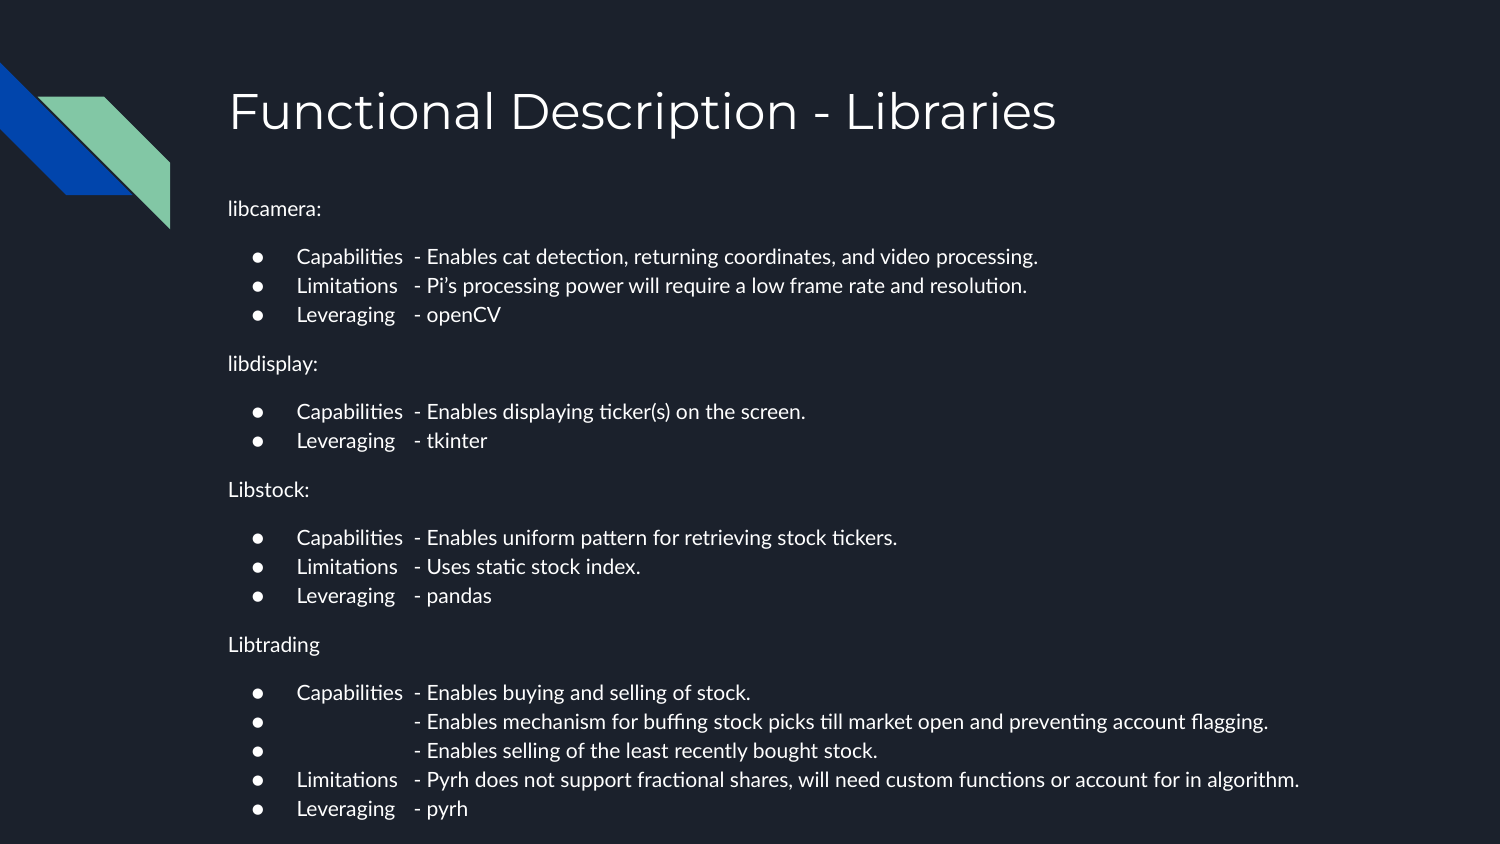

# Functional Description - Libraries
libcamera:
Capabilities	- Enables cat detection, returning coordinates, and video processing.
Limitations	- Pi’s processing power will require a low frame rate and resolution.
Leveraging	- openCV
libdisplay:
Capabilities	- Enables displaying ticker(s) on the screen.
Leveraging	- tkinter
Libstock:
Capabilities	- Enables uniform pattern for retrieving stock tickers.
Limitations	- Uses static stock index.
Leveraging	- pandas
Libtrading
Capabilities	- Enables buying and selling of stock.
  		- Enables mechanism for buffing stock picks till market open and preventing account flagging.
  		- Enables selling of the least recently bought stock.
Limitations	- Pyrh does not support fractional shares, will need custom functions or account for in algorithm.
Leveraging 	- pyrh